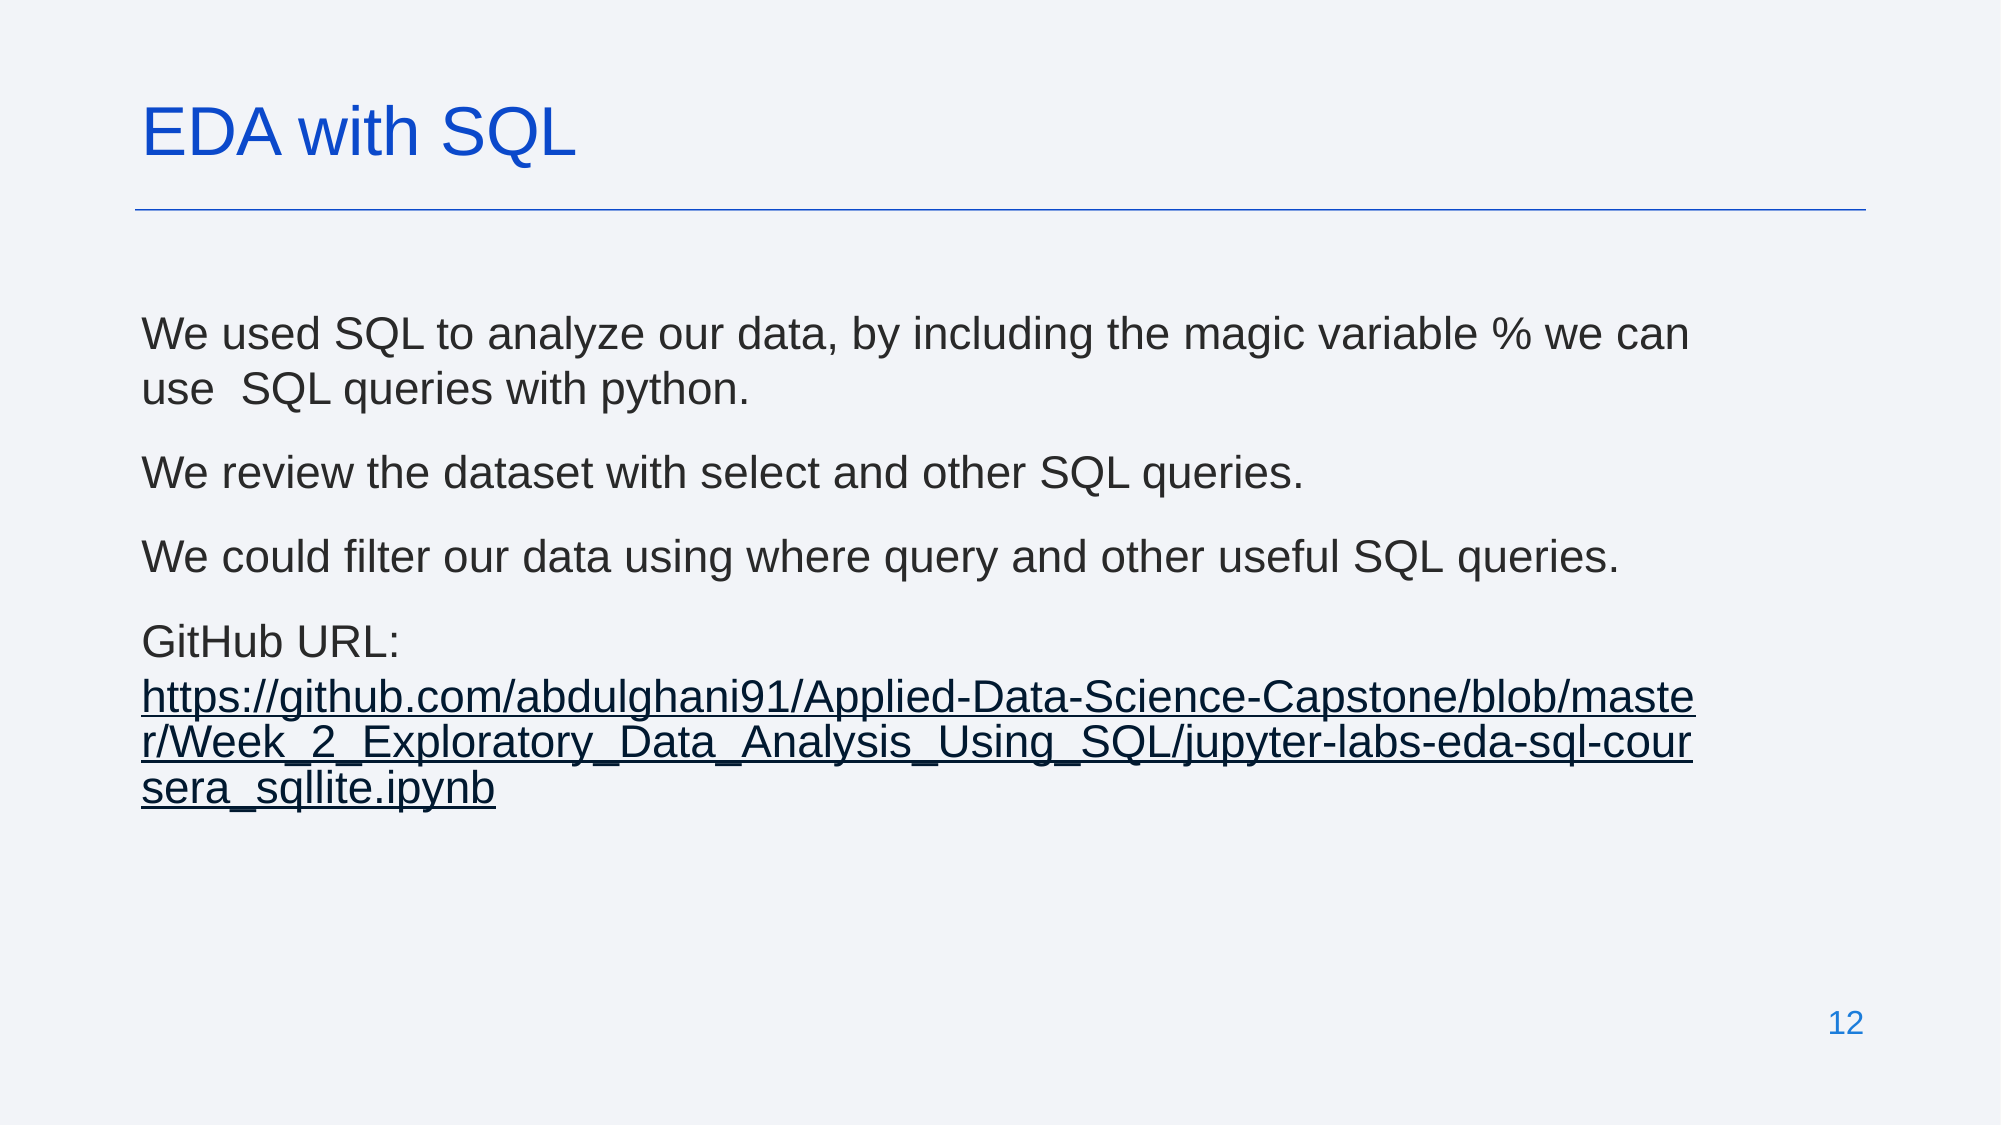

EDA with SQL
We used SQL to analyze our data, by including the magic variable % we can use  SQL queries with python.
We review the dataset with select and other SQL queries.
We could filter our data using where query and other useful SQL queries.
GitHub URL: https://github.com/abdulghani91/Applied-Data-Science-Capstone/blob/master/Week_2_Exploratory_Data_Analysis_Using_SQL/jupyter-labs-eda-sql-coursera_sqllite.ipynb

12